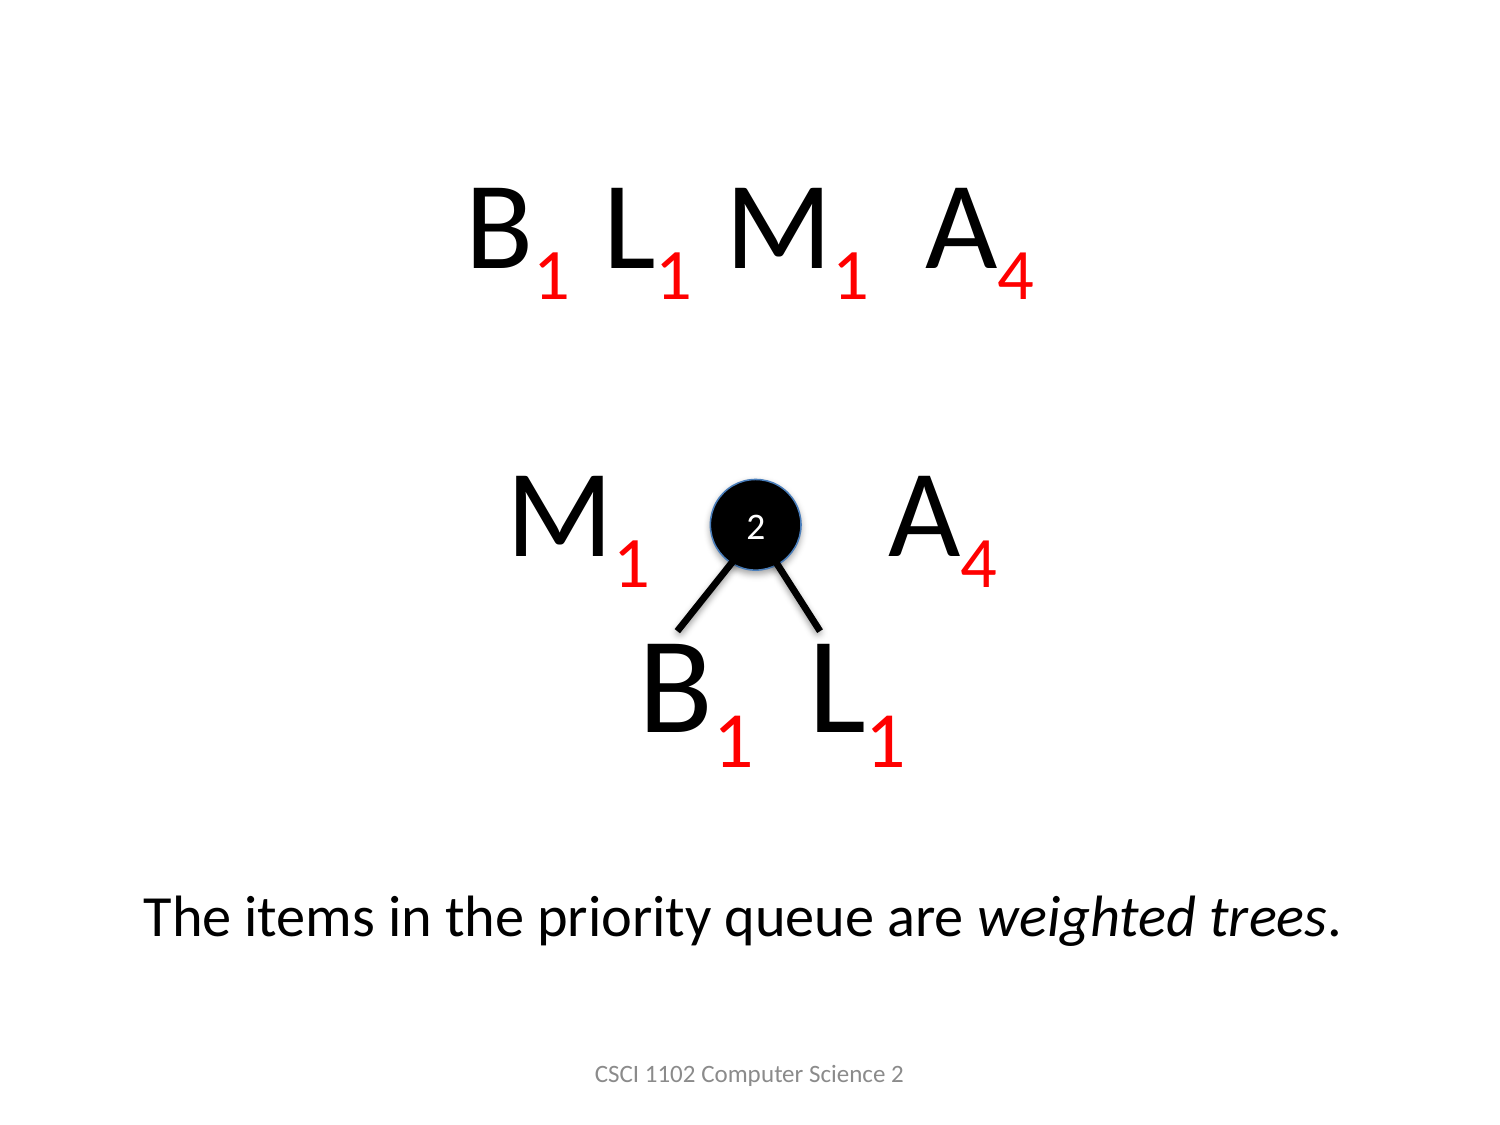

B1  L1  M1  A4
M1             A4
2
B1   L1
The items in the priority queue are weighted trees.
CSCI 1102 Computer Science 2